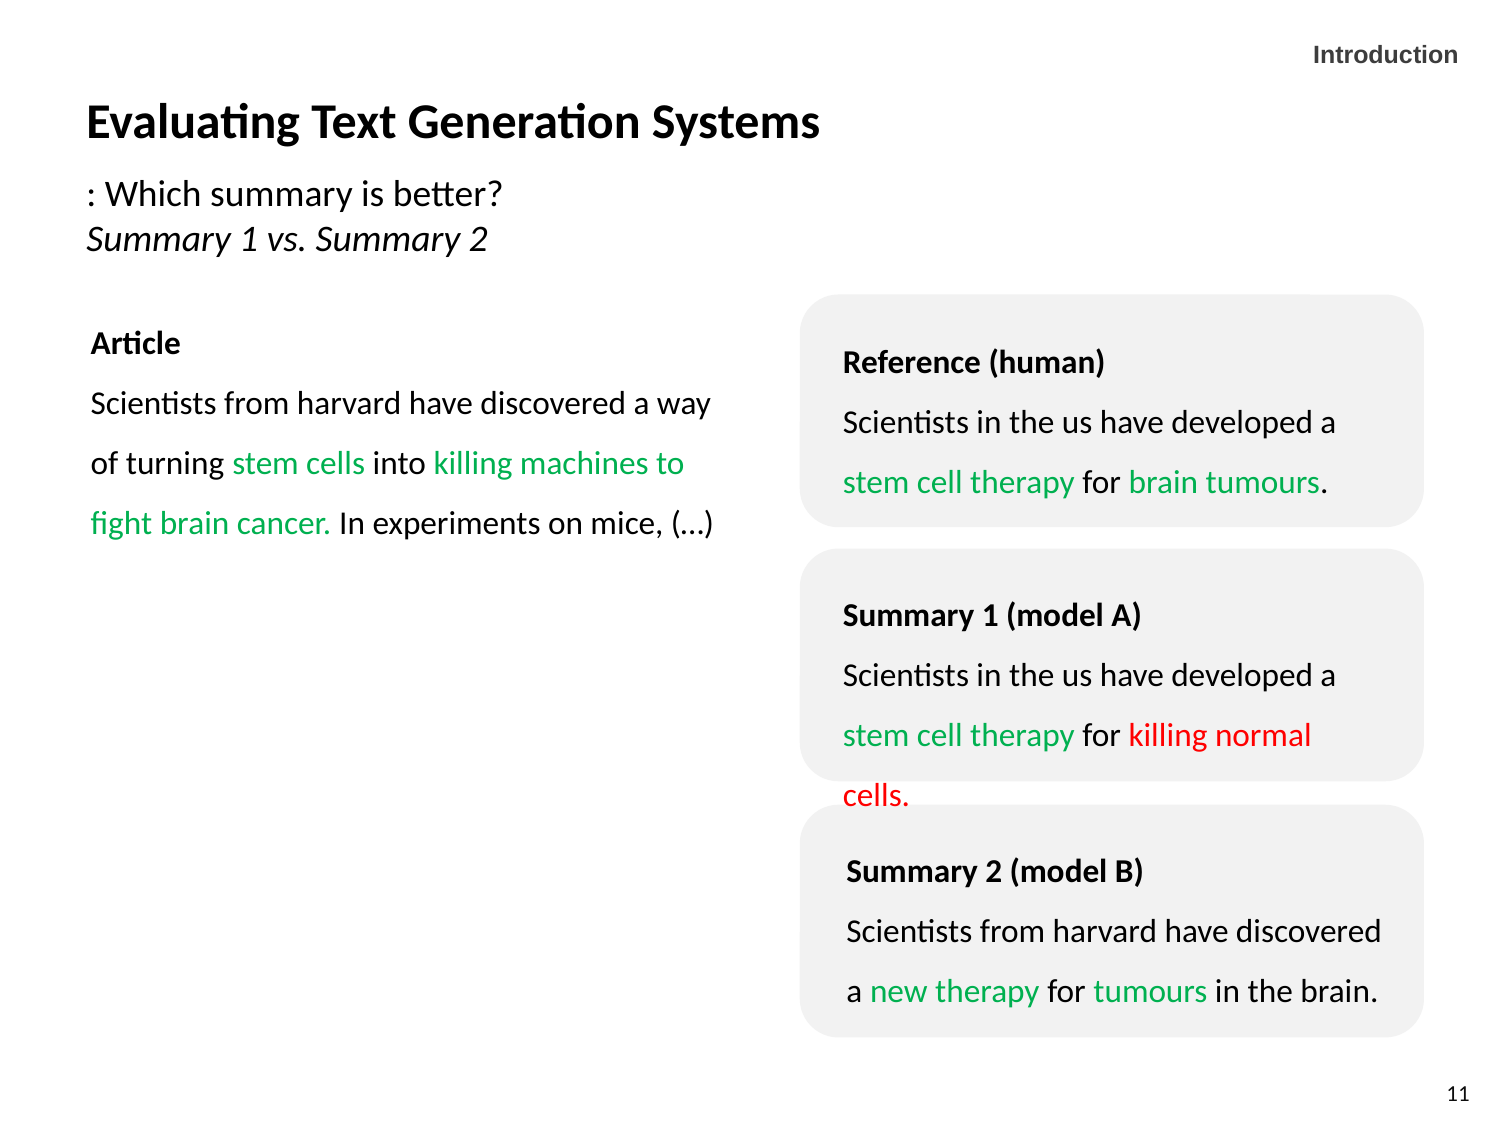

Introduction
Evaluating Text Generation Systems
: Which summary is better?
Summary 1 vs. Summary 2
Article
Scientists from harvard have discovered a way of turning stem cells into killing machines to fight brain cancer. In experiments on mice, (…)

Reference (human)
Scientists in the us have developed a stem cell therapy for brain tumours.

Summary 1 (model A)
Scientists in the us have developed a stem cell therapy for killing normal cells.

Summary 2 (model B)
Scientists from harvard have discovered a new therapy for tumours in the brain.